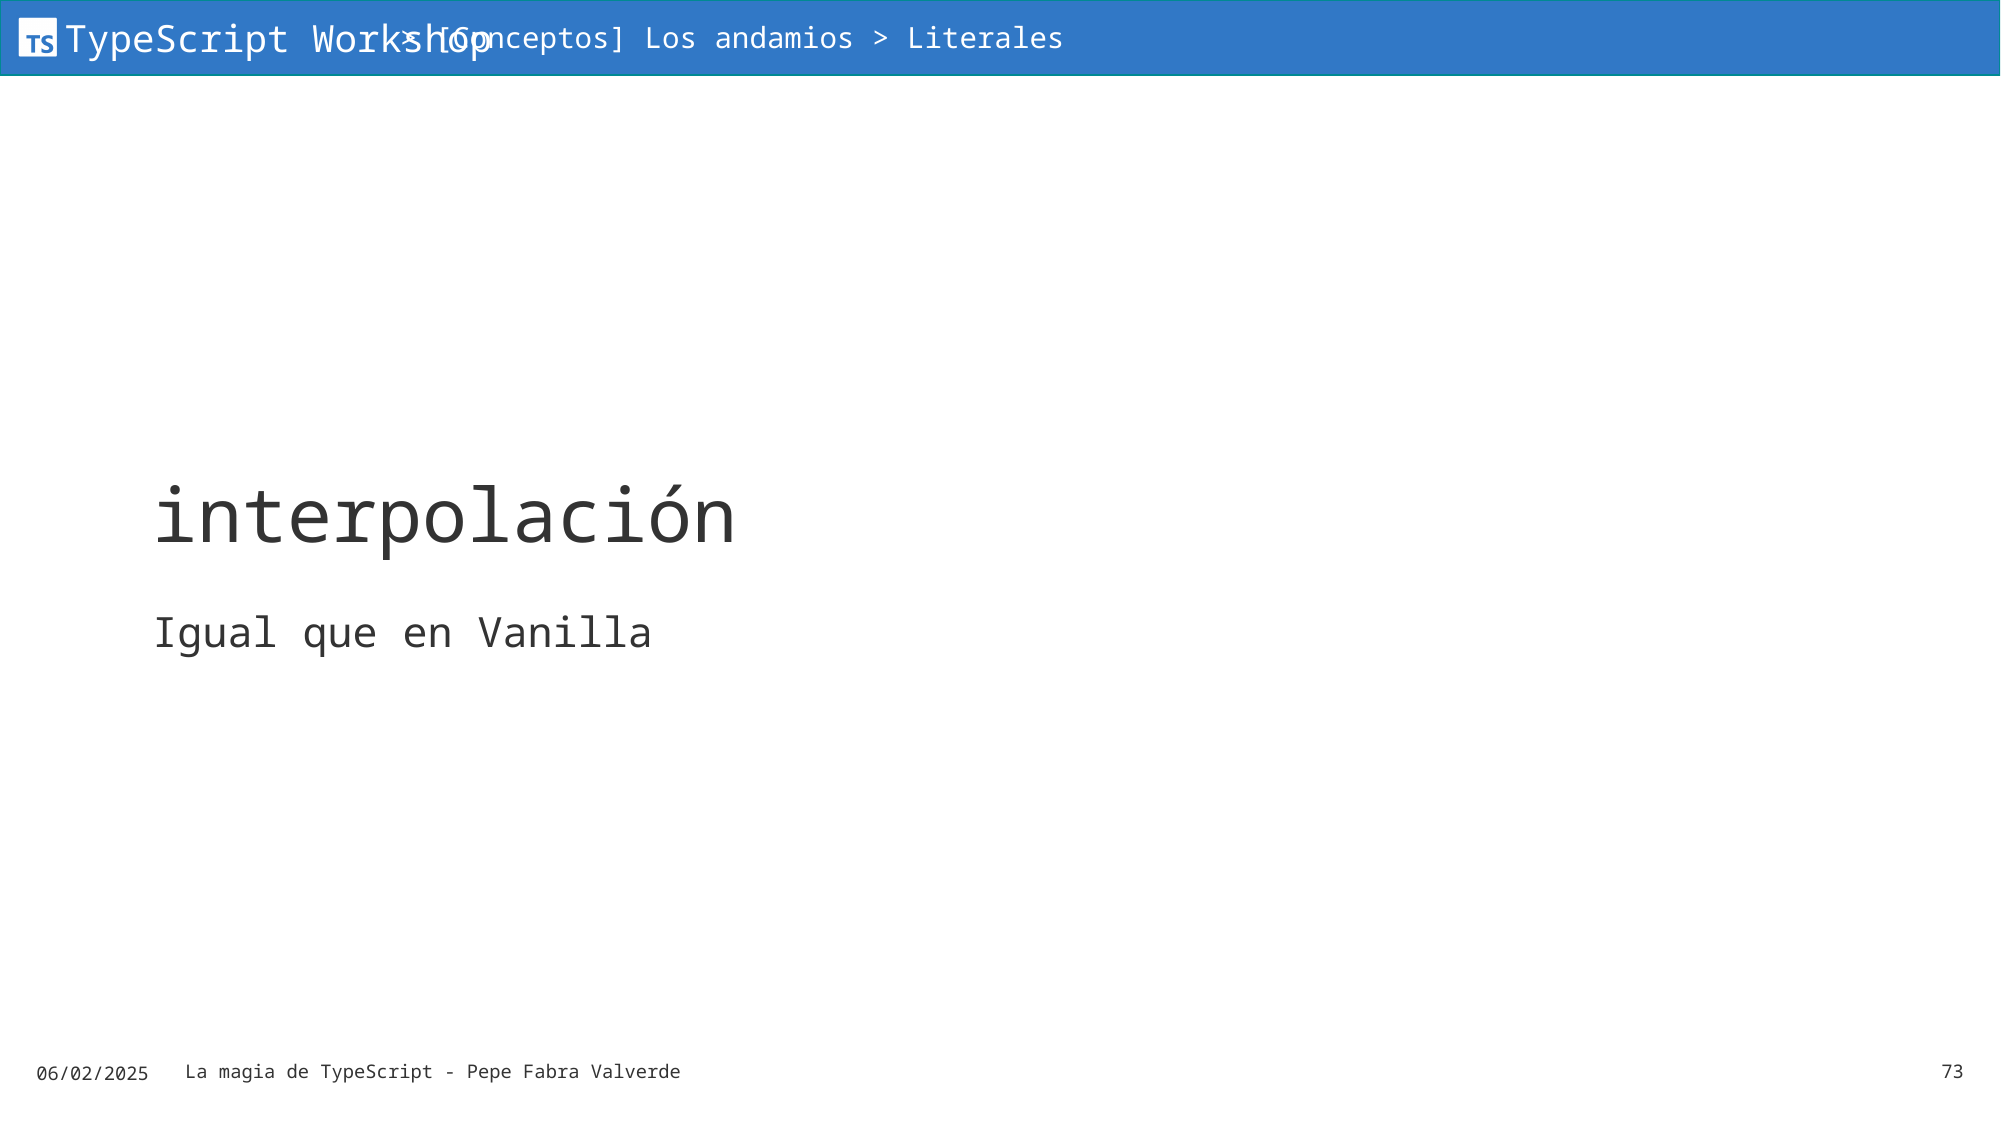

> [Conceptos] Los andamios > Literales
# interpolación
Igual que en Vanilla
06/02/2025
La magia de TypeScript - Pepe Fabra Valverde
73